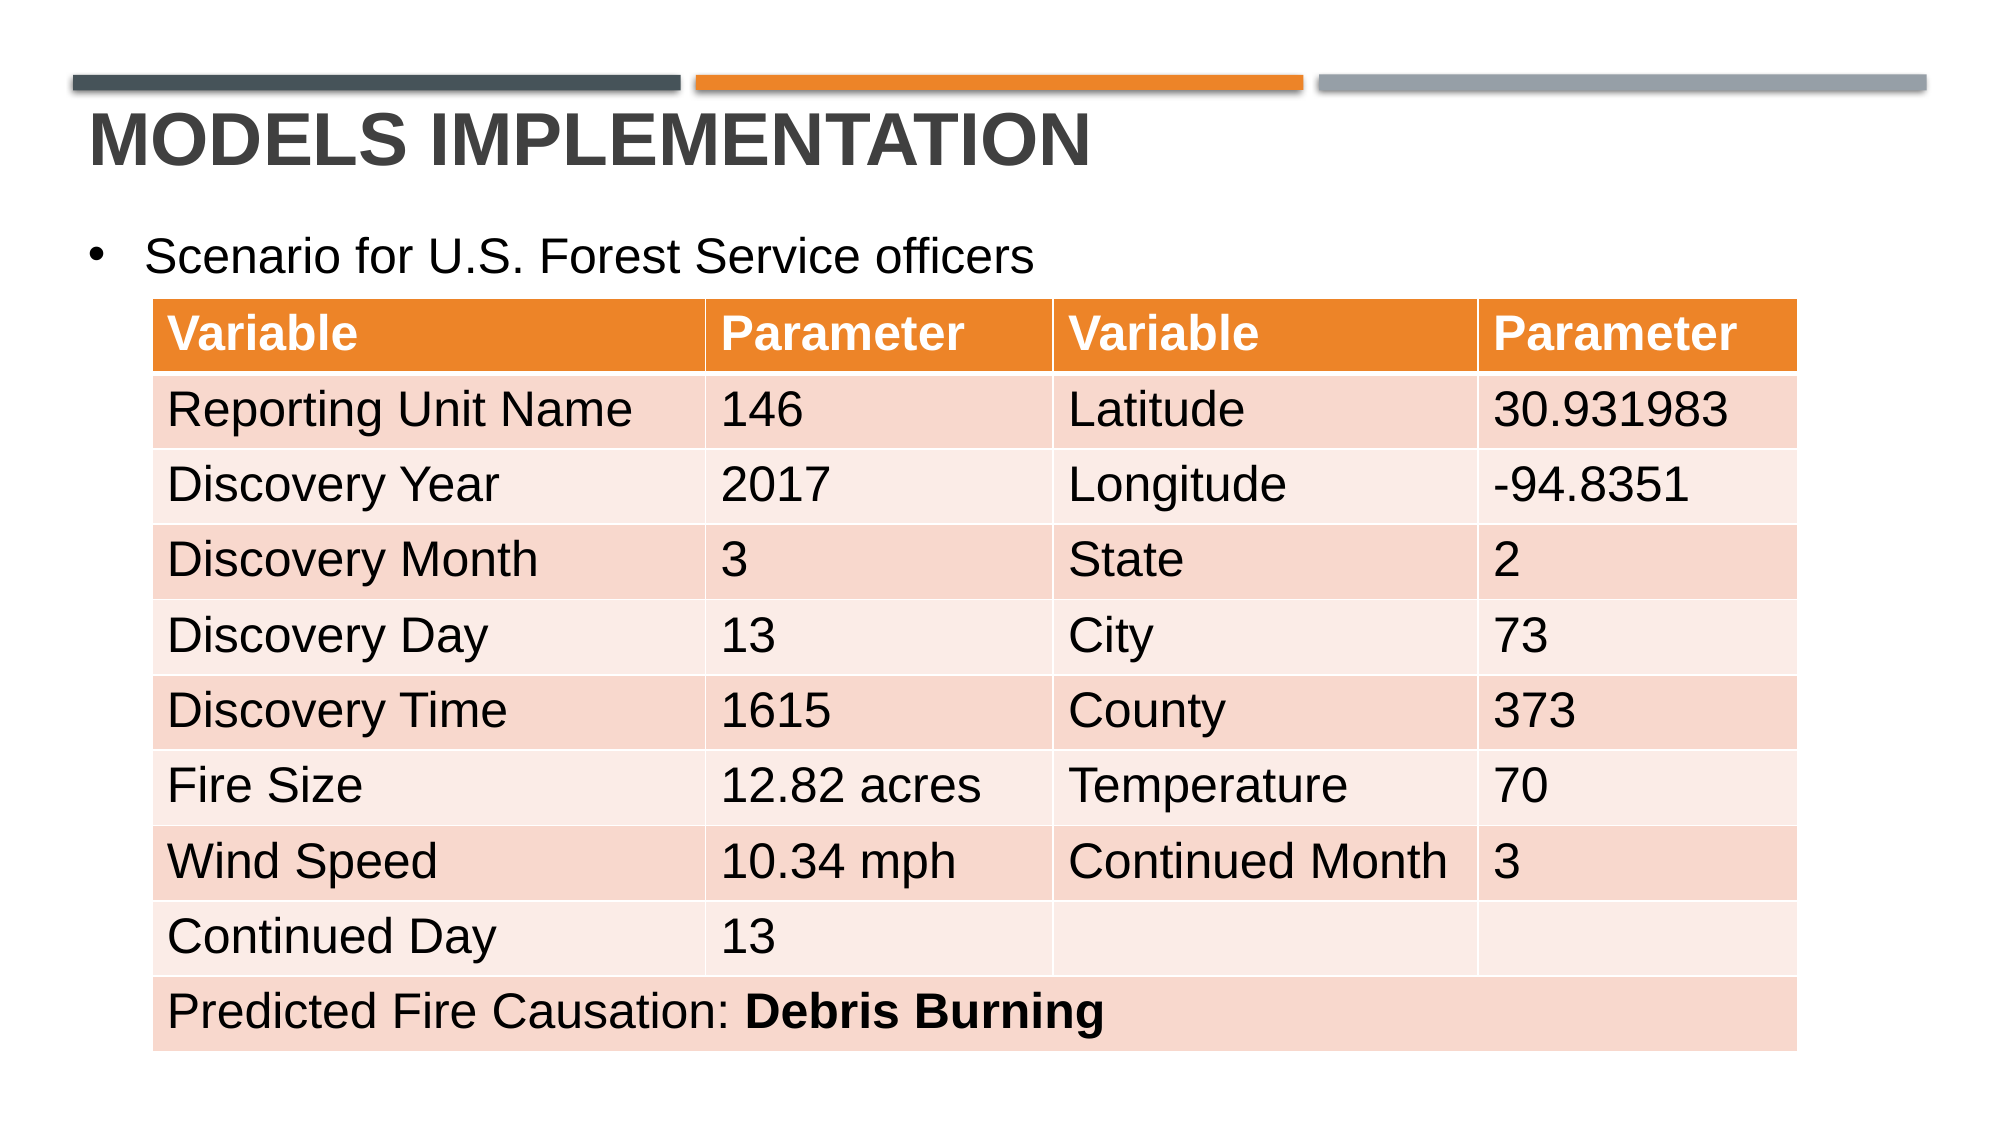

# Models implementation
Scenario for U.S. Forest Service officers
| Variable | Parameter | Variable | Parameter |
| --- | --- | --- | --- |
| Reporting Unit Name | 146 | Latitude | 30.931983 |
| Discovery Year | 2017 | Longitude | -94.8351 |
| Discovery Month | 3 | State | 2 |
| Discovery Day | 13 | City | 73 |
| Discovery Time | 1615 | County | 373 |
| Fire Size | 12.82 acres | Temperature | 70 |
| Wind Speed | 10.34 mph | Continued Month | 3 |
| Continued Day | 13 |  |  |
| Predicted Fire Causation: Debris Burning |  |  |  |